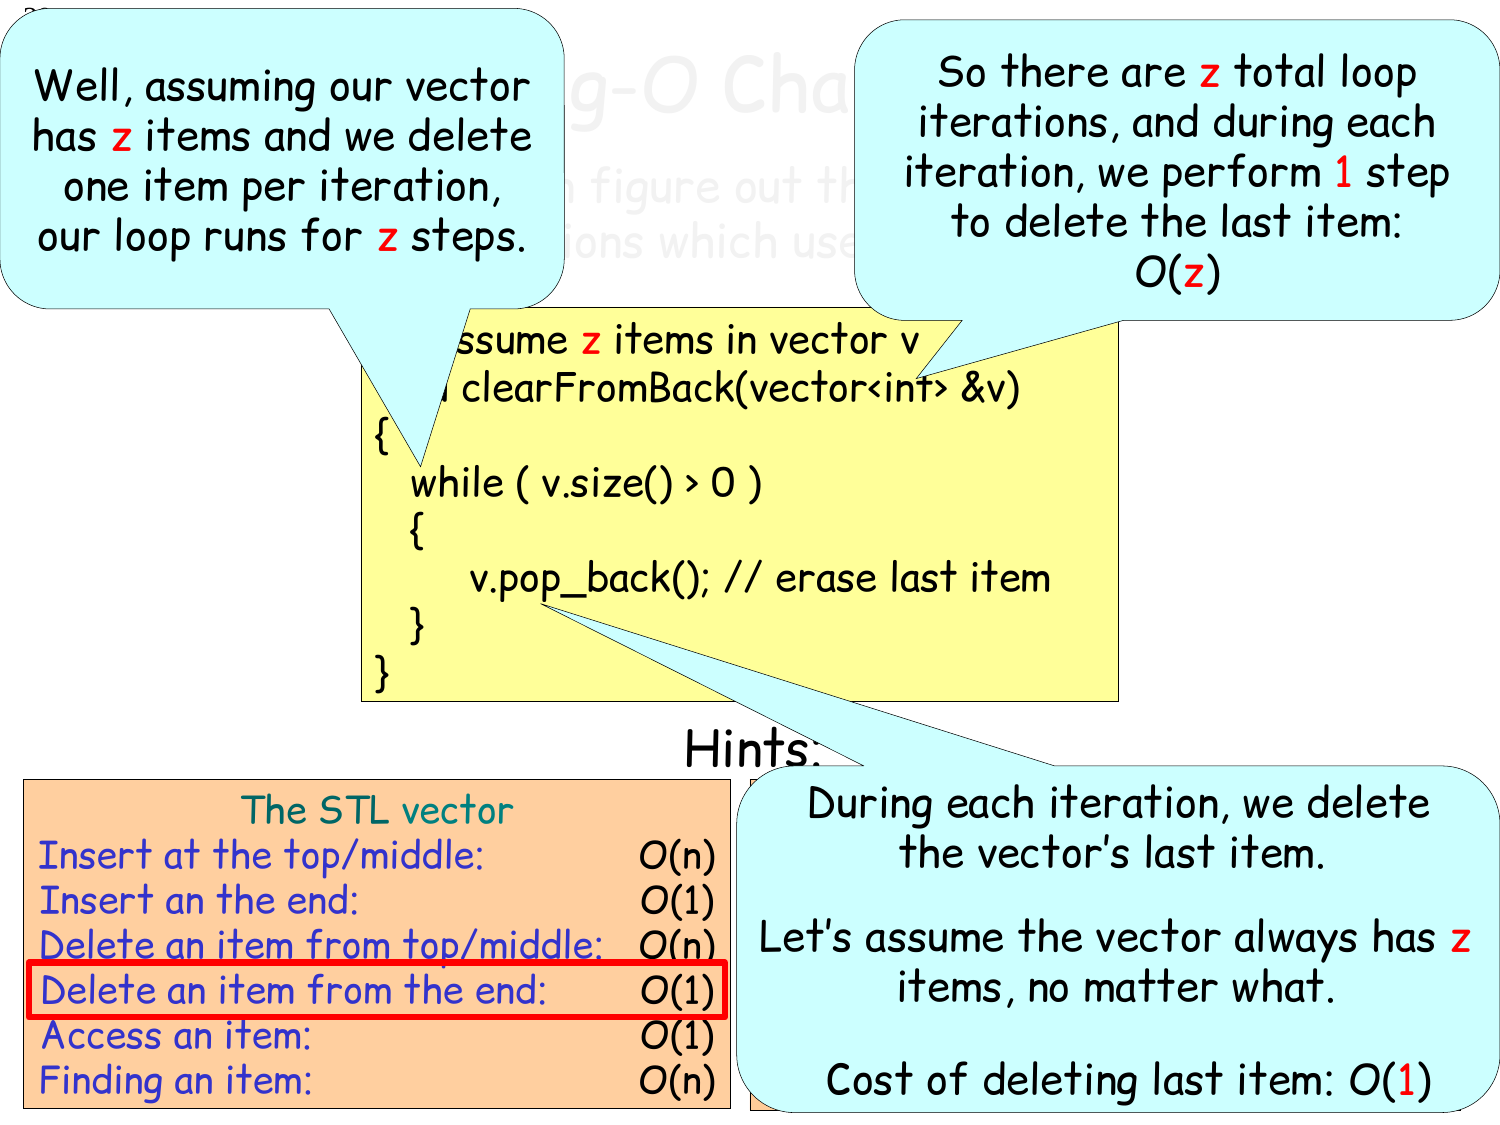

# Find the Big-O Challenge, Part 4
39
Well, assuming our vector has z items and we delete one item per iteration, our loop runs for z steps.
So there are z total loop iterations, and during each iteration, we perform 1 step to delete the last item:
O(z)

See if you can figure out the Big-O of these
functions which use the STL!
// Assume z items in vector v
void clearFromBack(vector<int> &v)
{
   while ( v.size() > 0 )
   {
        v.pop_back(); // erase last item
   }
}
Hints:
                    The STL set
Inserting a new item:  	       O(log2n)
Finding an item:          	       O(log2n)
Deleting an item: 	       O(log2n)
The STL vector
Insert at the top/middle:     	O(n)
Insert an the end:                  	O(1)
Delete an item from top/middle:	O(n)
Delete an item from the end:   	O(1)
Access an item: 			O(1)
Finding an item:                       	O(n)
During each iteration, we delete the vector’s last item.

Let’s assume the vector always has z items, no matter what.

Cost of deleting last item: O(1)